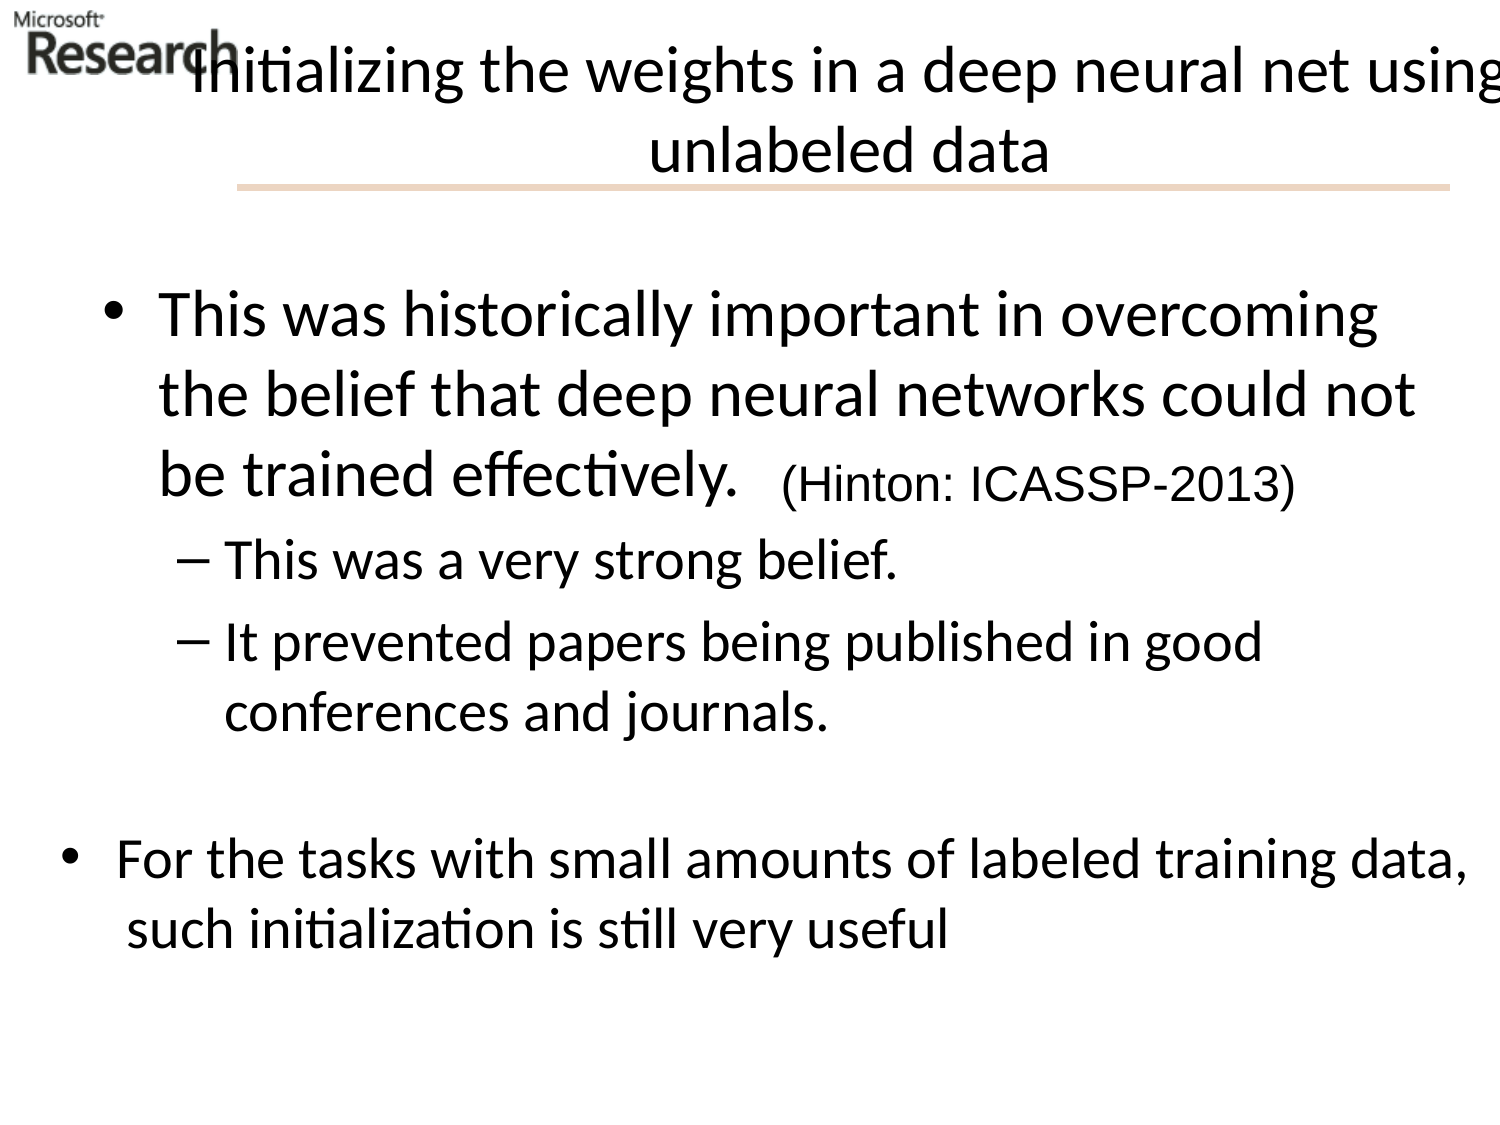

# Initializing the weights in a deep neural net using unlabeled data
This was historically important in overcoming the belief that deep neural networks could not be trained effectively.
This was a very strong belief.
It prevented papers being published in good conferences and journals.
(Hinton: ICASSP-2013)
For the tasks with small amounts of labeled training data,
     such initialization is still very useful